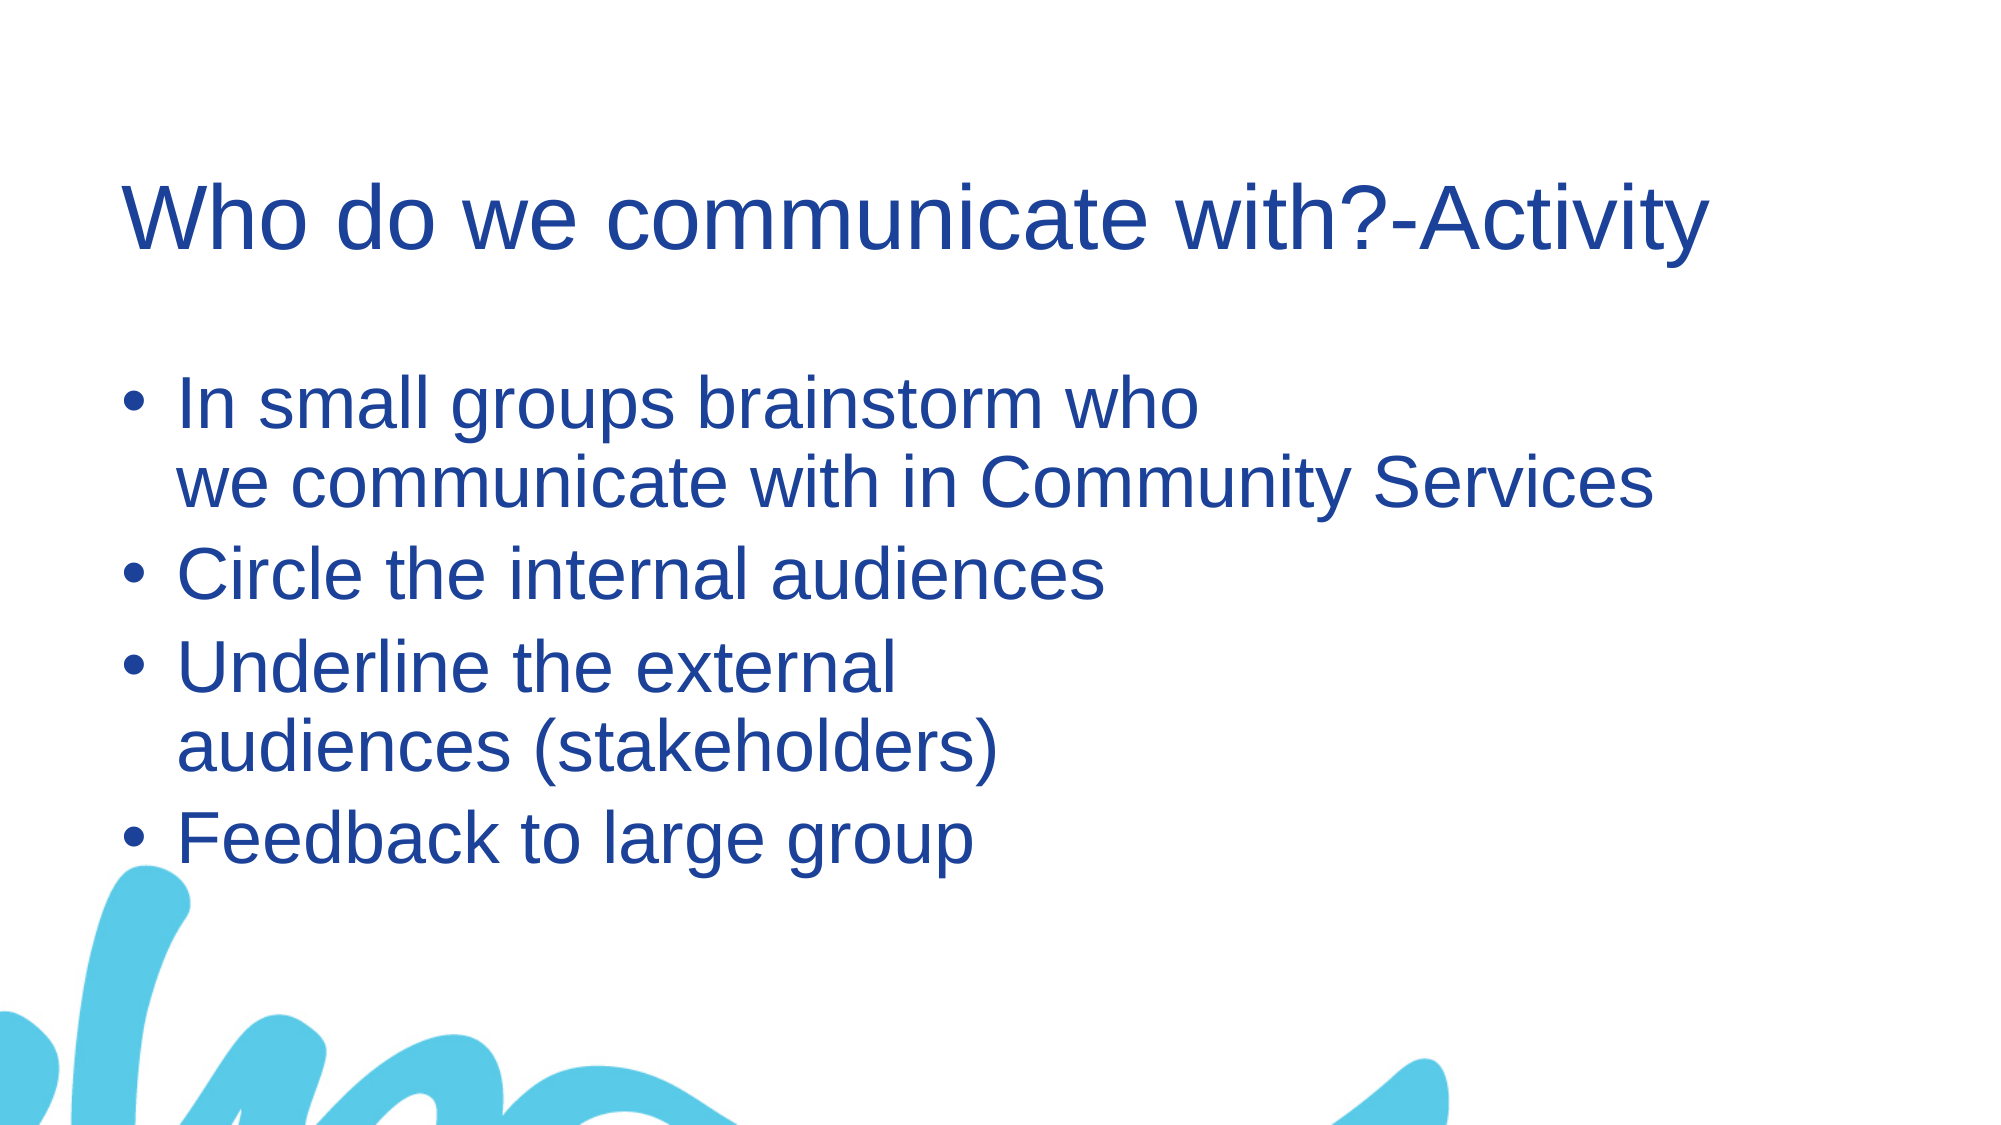

Who do we communicate with?-Activity
In small groups brainstorm who we communicate with in Community Services​
Circle the internal audiences​
Underline the external audiences (stakeholders)​
Feedback to large group